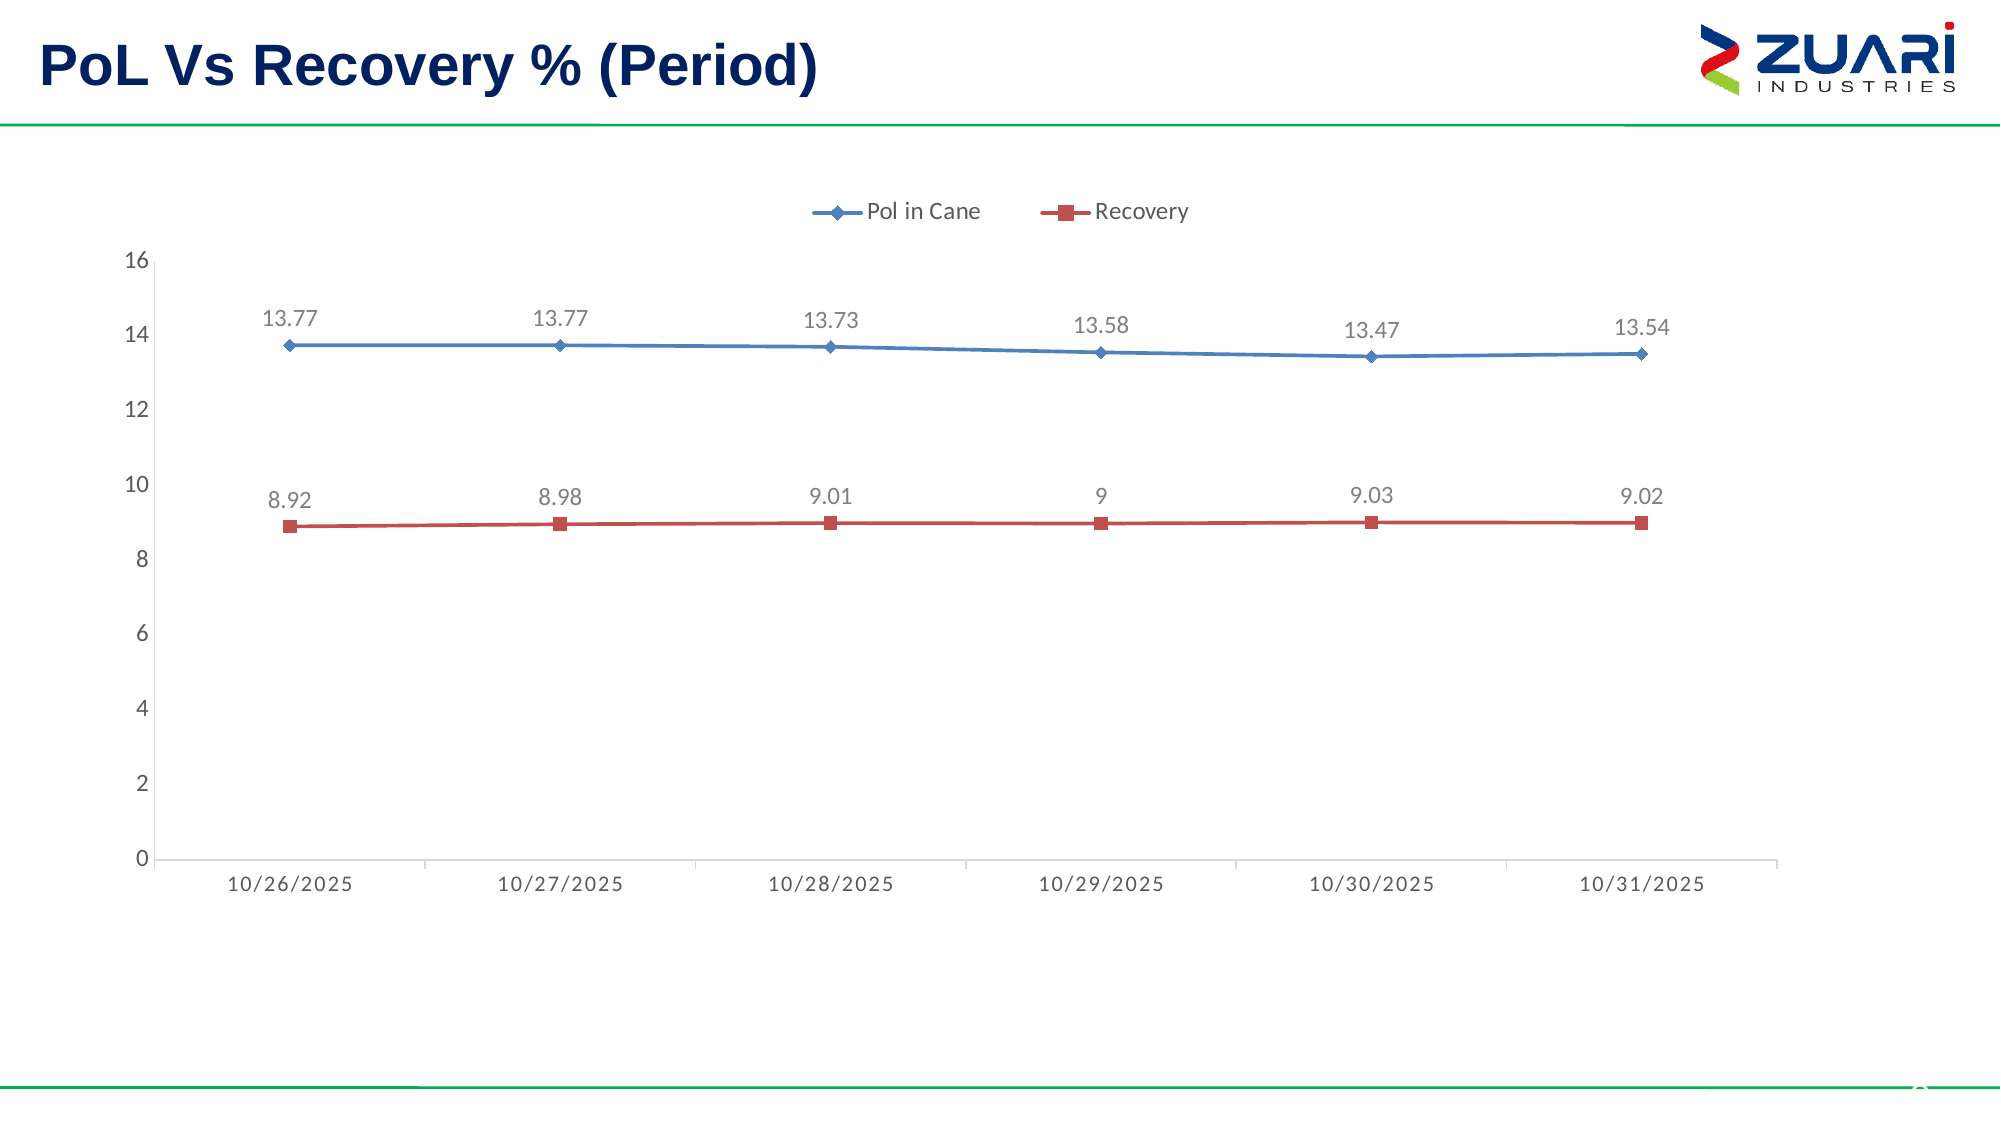

# PoL Vs Recovery % (Period)

### Chart

| Category | Pol in Cane | Recovery |
|---|---|---|
| 45956 | 13.77 | 8.92 |
| 45957 | 13.77 | 8.98 |
| 45958 | 13.73 | 9.01 |
| 45959 | 13.58 | 9.0 |
| 45960 | 13.47 | 9.03 |
| 45961 | 13.54 | 9.02 |
9